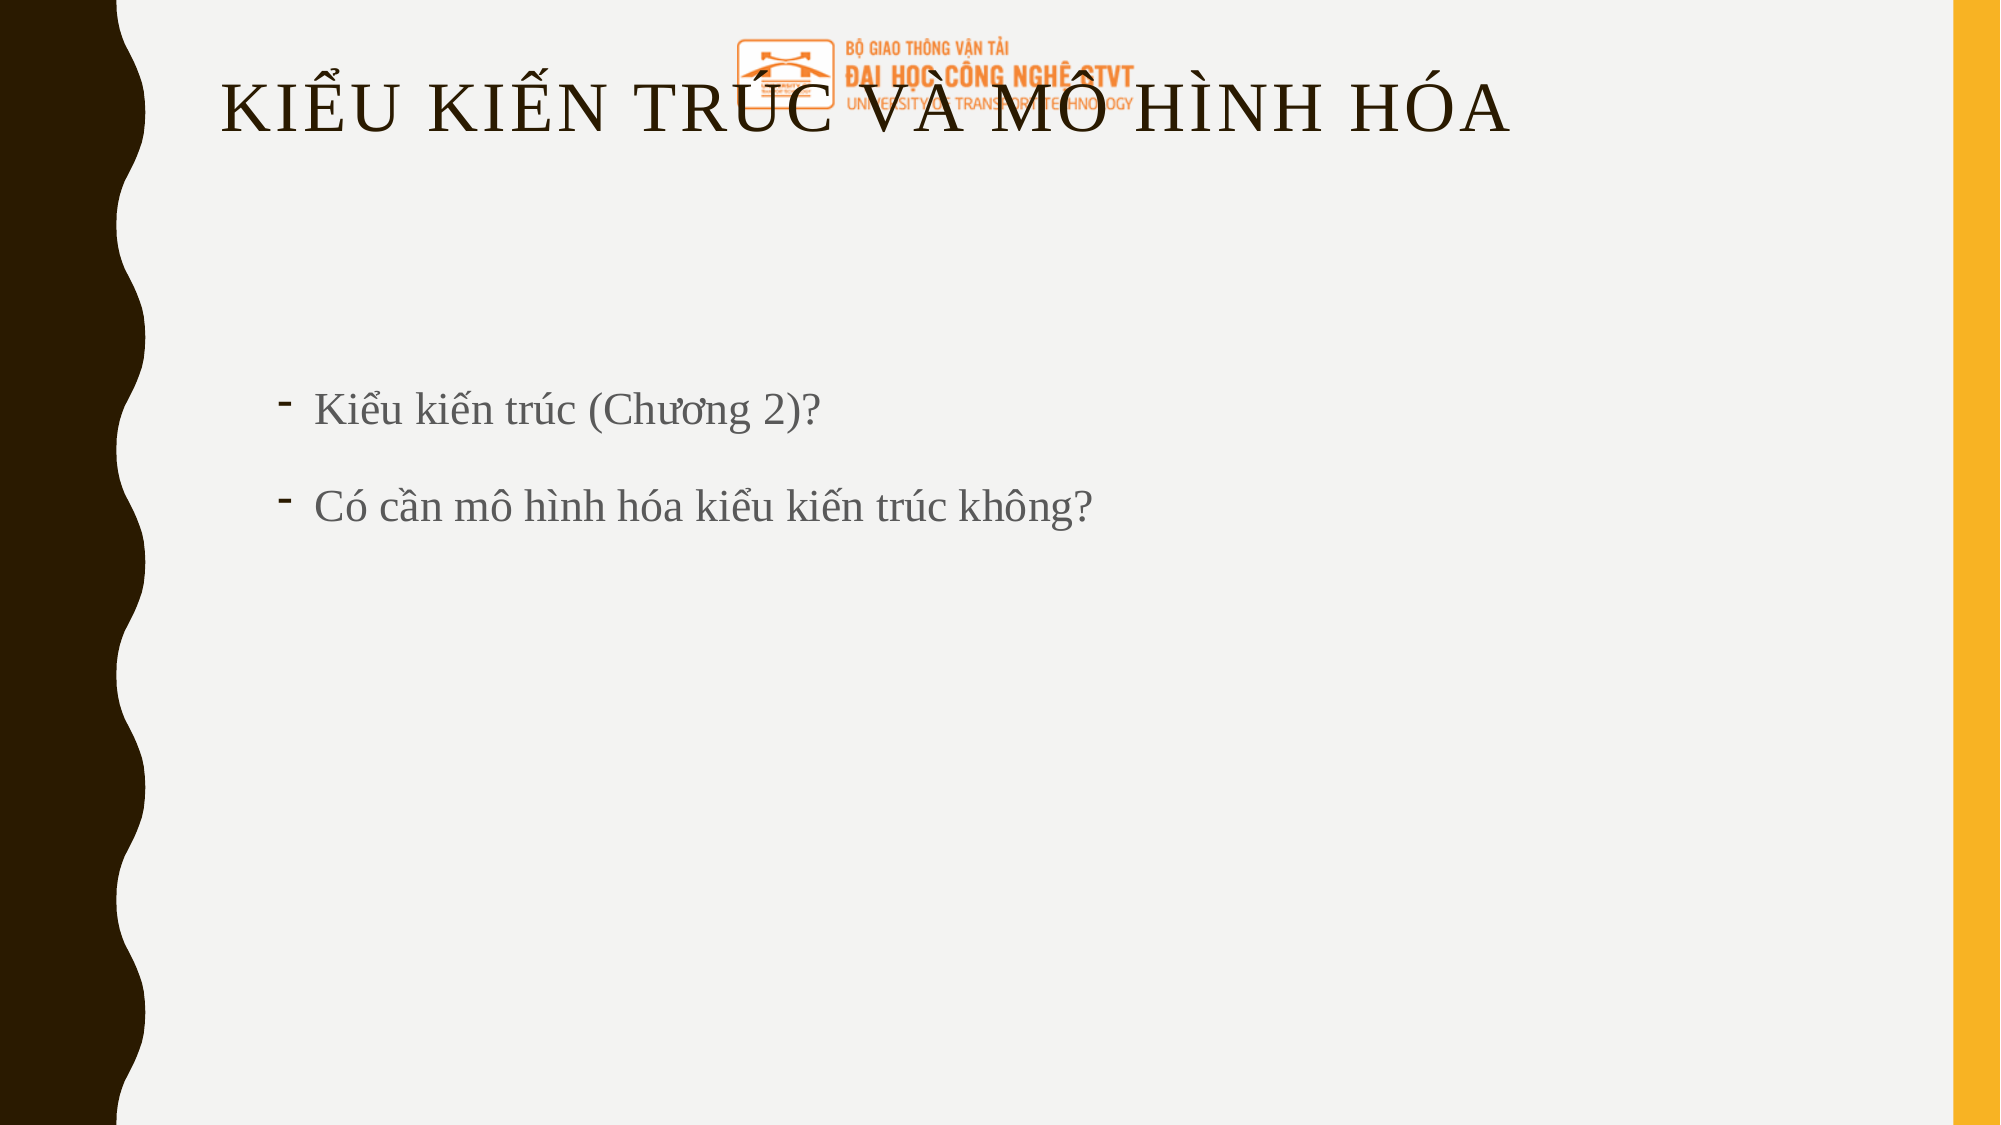

# Kiểu kiến trúc và mô hình hóa
Kiểu kiến trúc (Chương 2)?
Có cần mô hình hóa kiểu kiến trúc không?